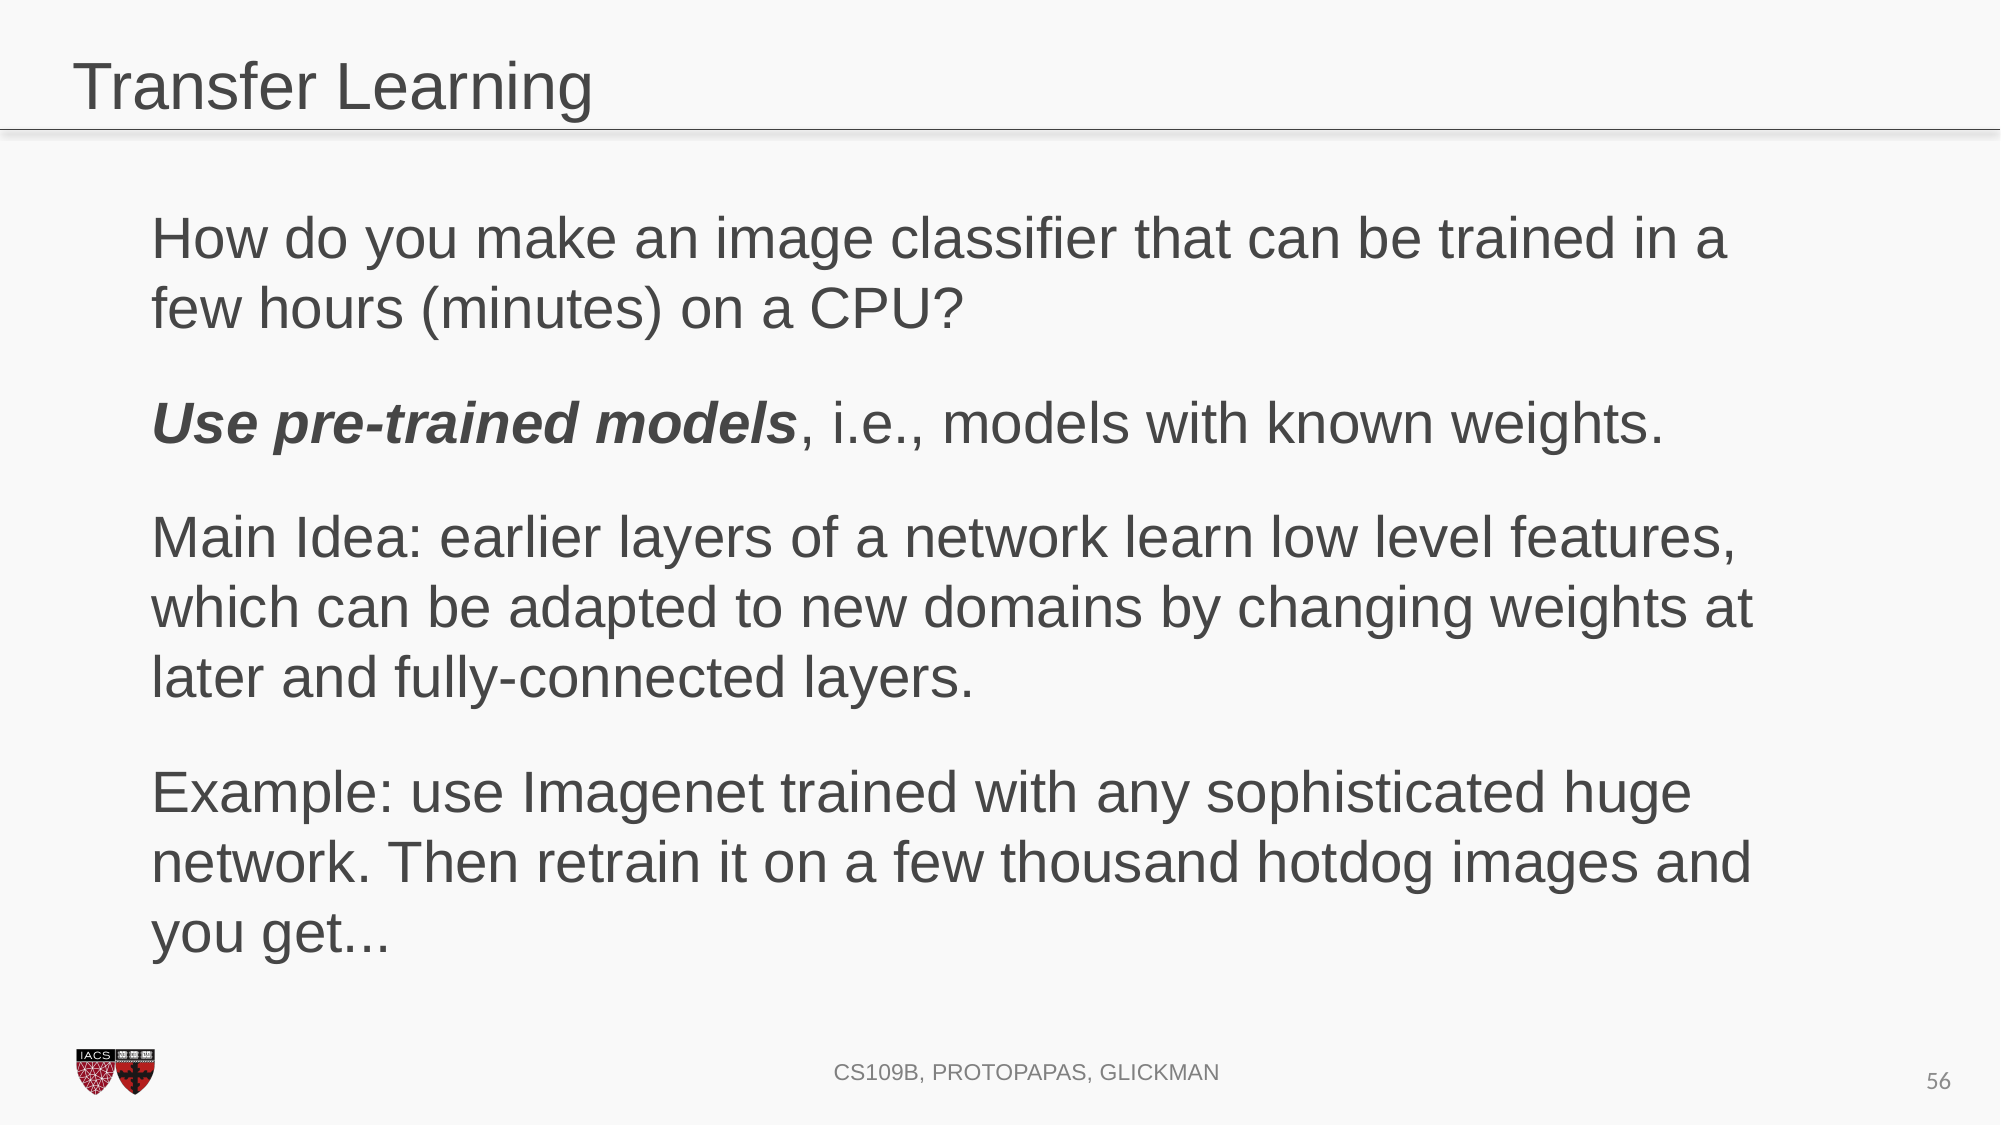

# Transfer Learning
How do you make an image classifier that can be trained in a few hours (minutes) on a CPU?
Use pre-trained models, i.e., models with known weights.
Main Idea: earlier layers of a network learn low level features, which can be adapted to new domains by changing weights at later and fully-connected layers.
Example: use Imagenet trained with any sophisticated huge network. Then retrain it on a few thousand hotdog images and you get...

56